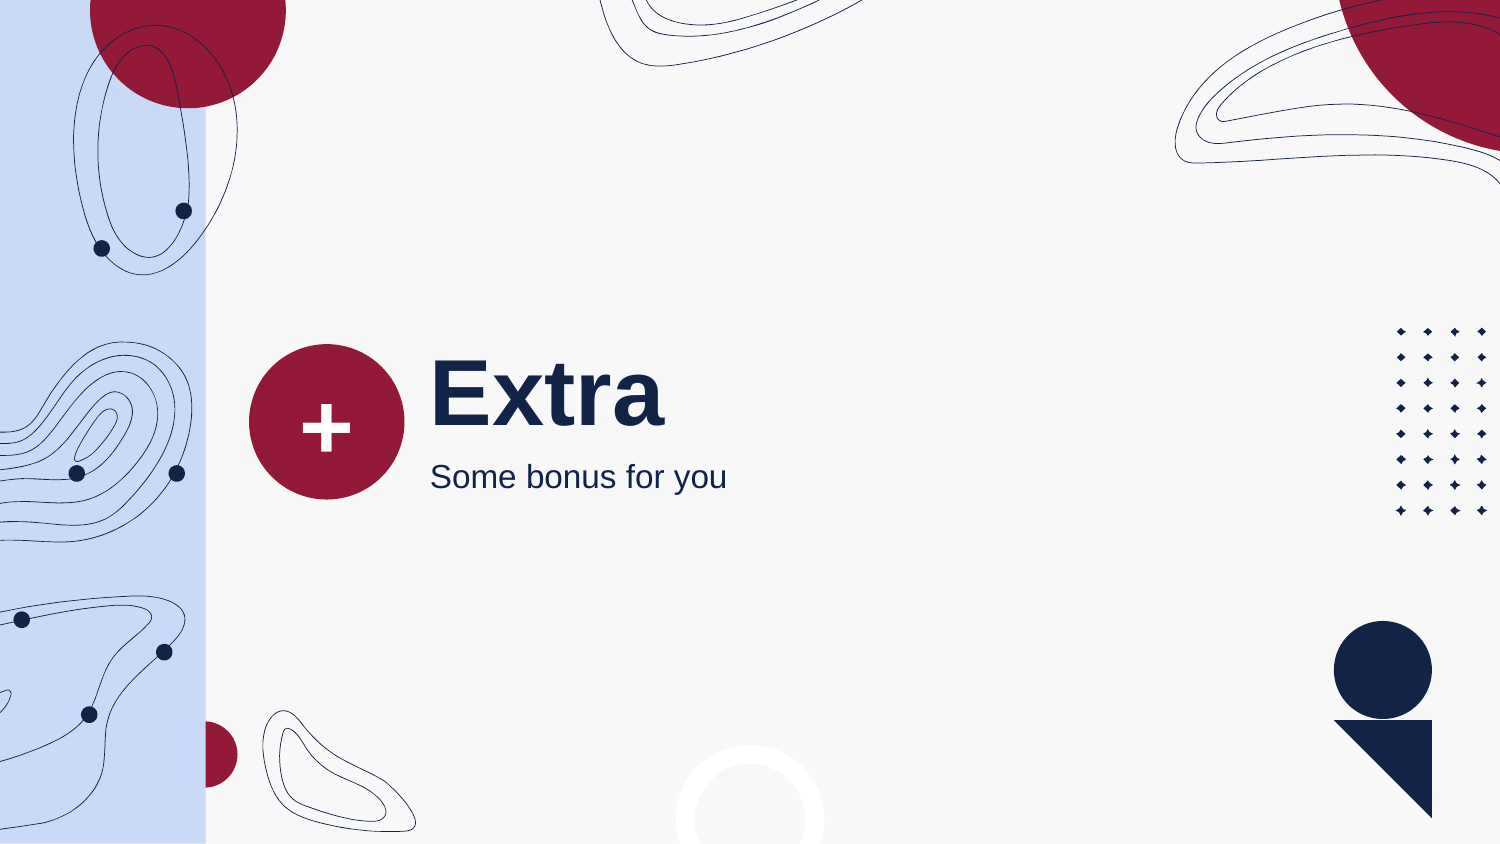

# Extra
+
Some bonus for you